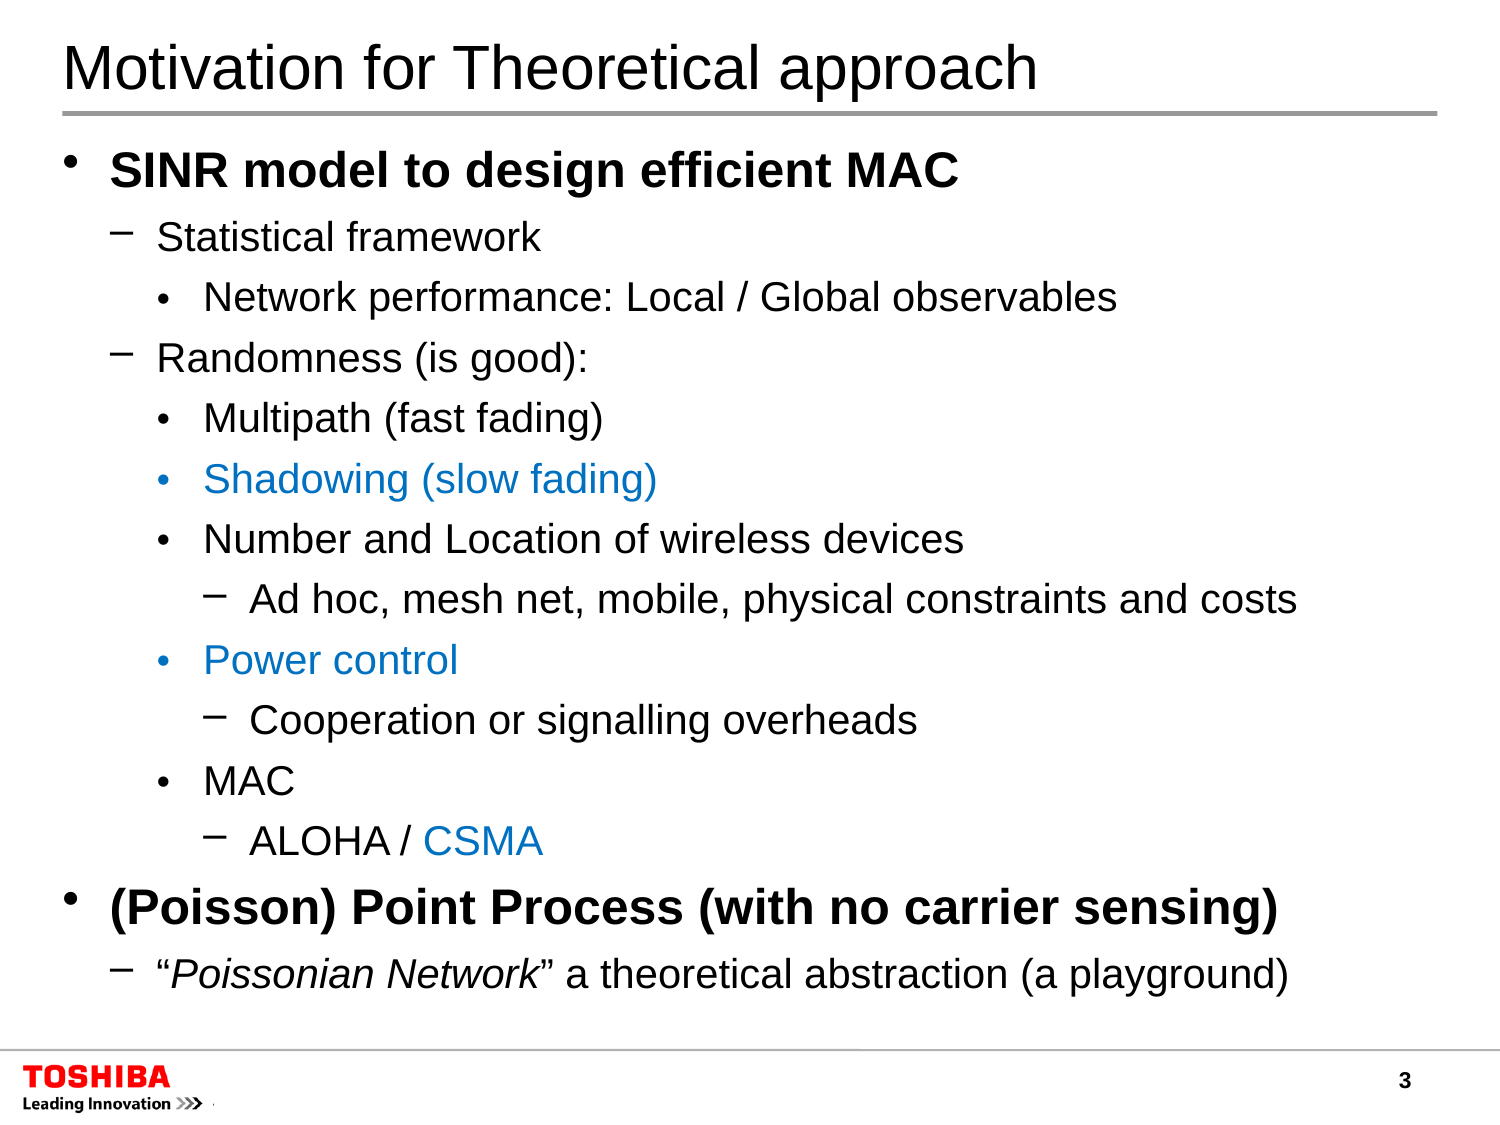

# Motivation for Theoretical approach
SINR model to design efficient MAC
Statistical framework
Network performance: Local / Global observables
Randomness (is good):
Multipath (fast fading)
Shadowing (slow fading)
Number and Location of wireless devices
Ad hoc, mesh net, mobile, physical constraints and costs
Power control
Cooperation or signalling overheads
MAC
ALOHA / CSMA
(Poisson) Point Process (with no carrier sensing)
“Poissonian Network” a theoretical abstraction (a playground)